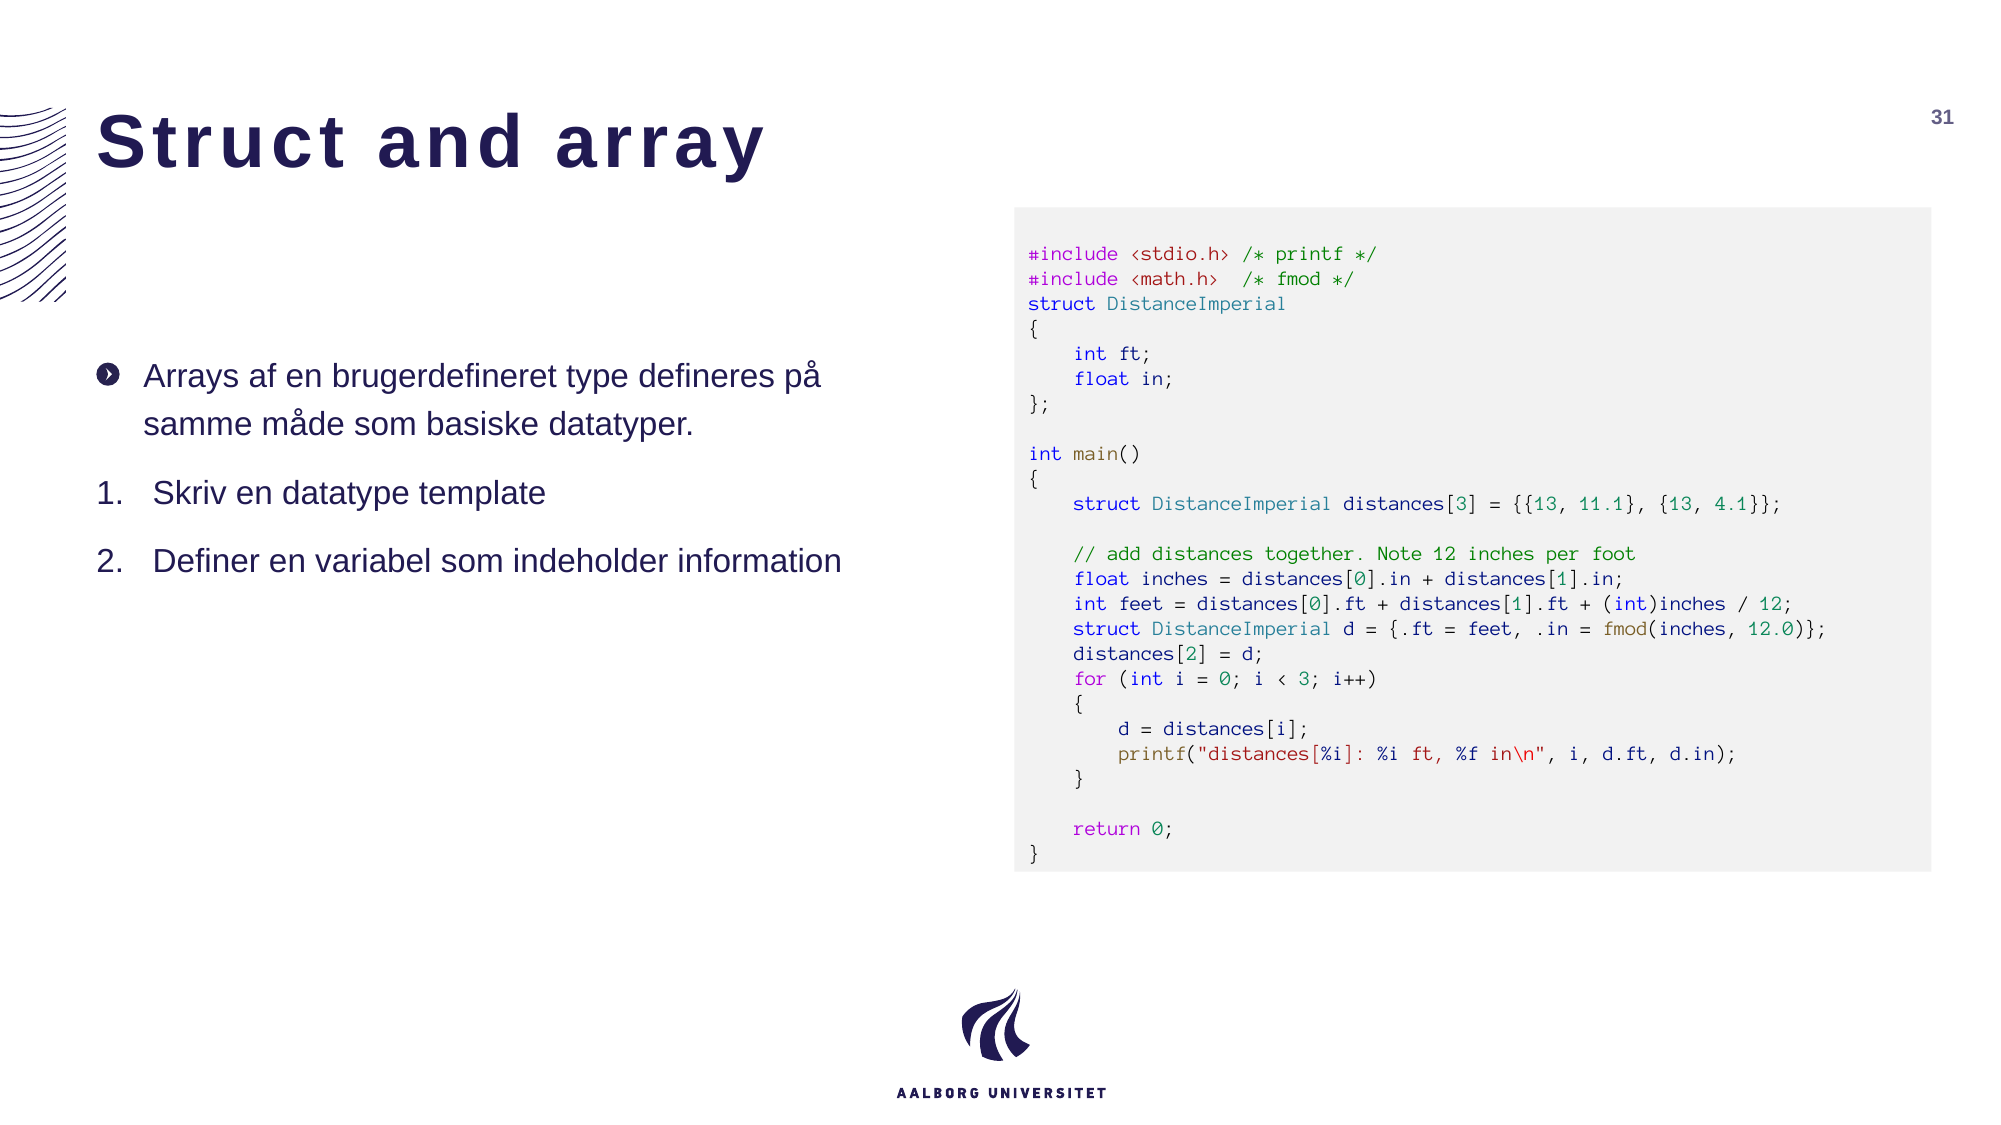

# Struct and array
31
#include <stdio.h> /* printf */
#include <math.h>  /* fmod */
struct DistanceImperial
{
    int ft;
    float in;
};
int main()
{
    struct DistanceImperial distances[3] = {{13, 11.1}, {13, 4.1}};
    // add distances together. Note 12 inches per foot
    float inches = distances[0].in + distances[1].in;
    int feet = distances[0].ft + distances[1].ft + (int)inches / 12;
    struct DistanceImperial d = {.ft = feet, .in = fmod(inches, 12.0)};
    distances[2] = d;
    for (int i = 0; i < 3; i++)
    {
        d = distances[i];
        printf("distances[%i]: %i ft, %f in\n", i, d.ft, d.in);
    }
    return 0;
}
Arrays af en brugerdefineret type defineres på samme måde som basiske datatyper.
Skriv en datatype template
Definer en variabel som indeholder information